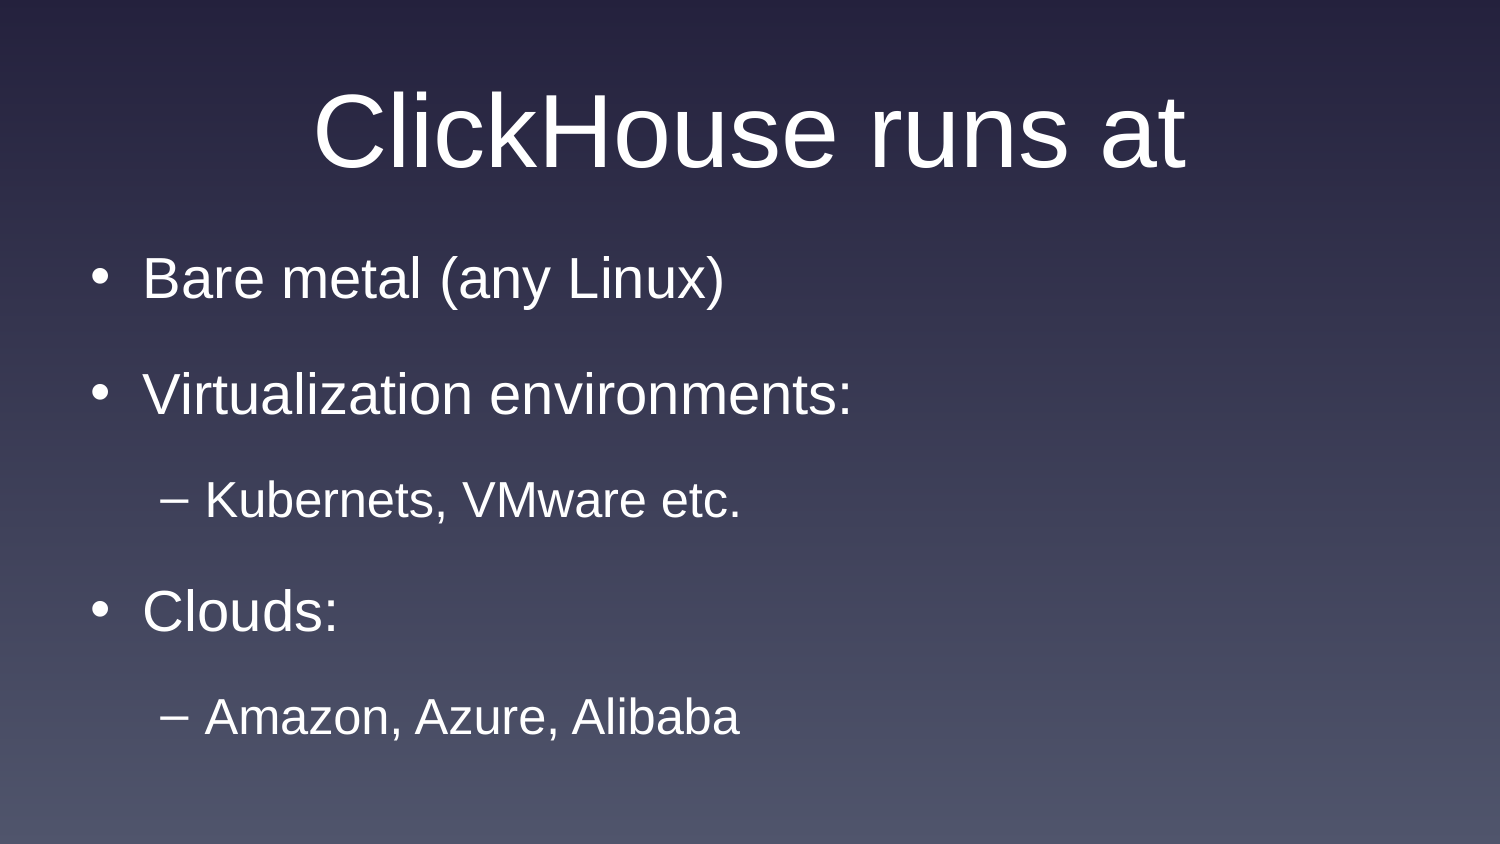

# ClickHouse runs at
Bare metal (any Linux)
Virtualization environments:
Kubernets, VMware etc.
Clouds:
Amazon, Azure, Alibaba